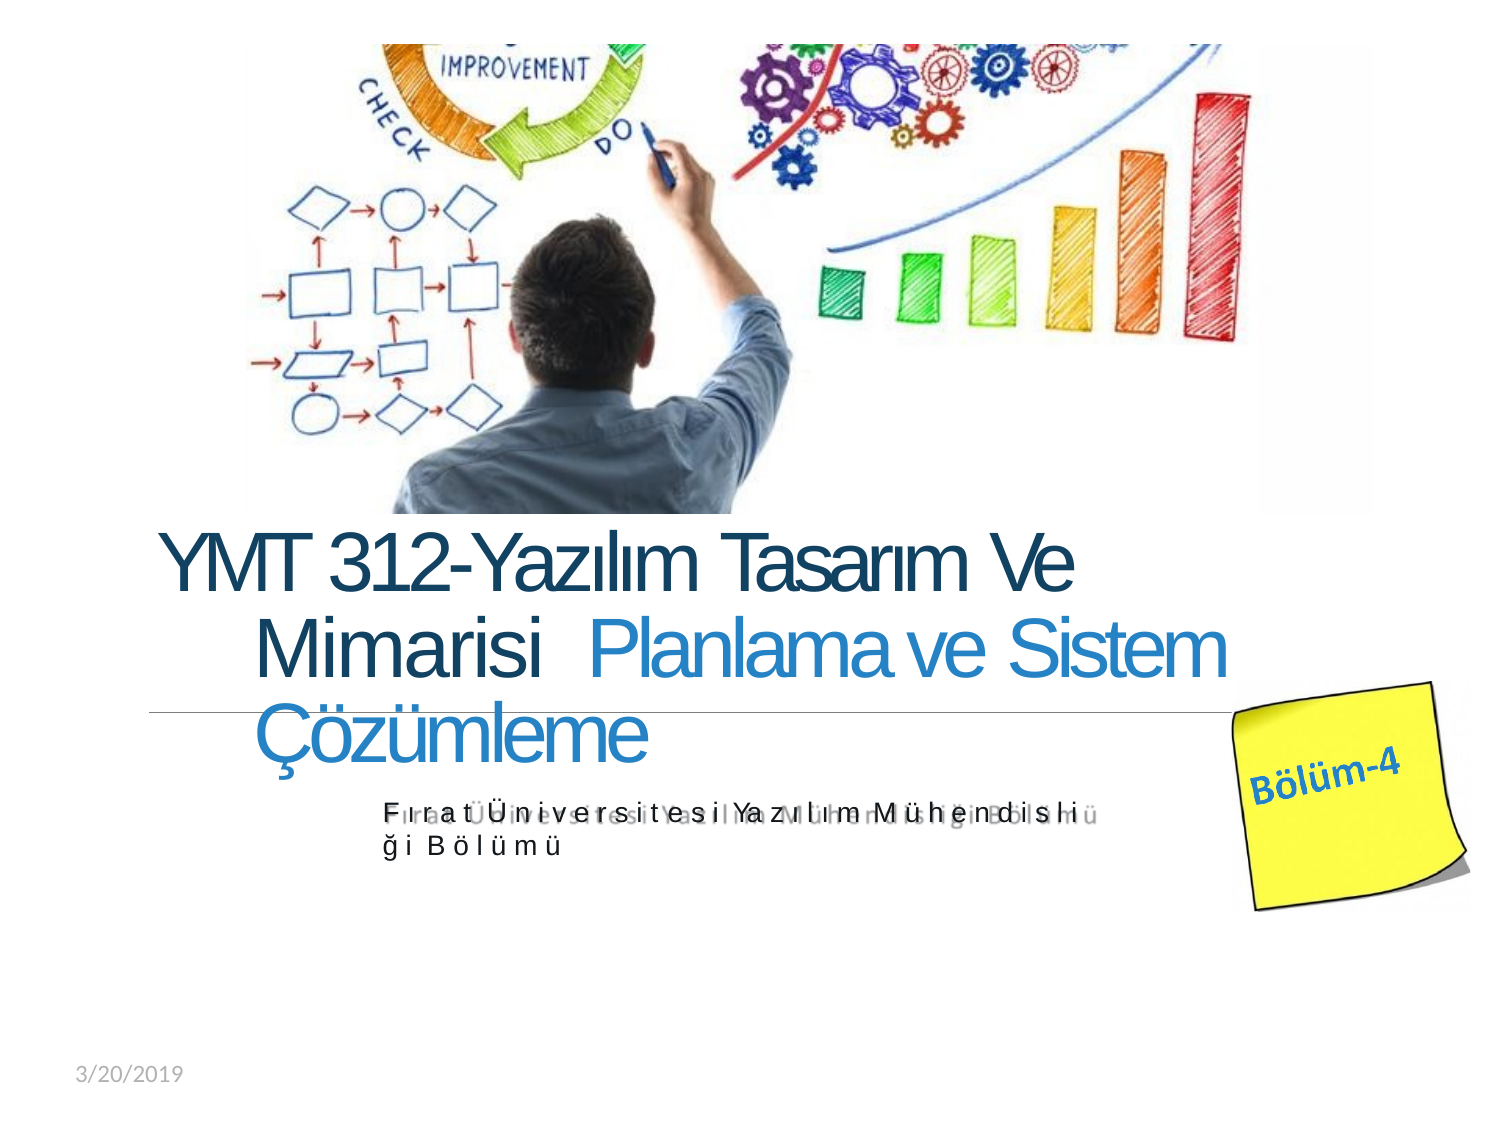

YMT 312-Yazılım Tasarım Ve Mimarisi  Planlama ve Sistem Çözümleme

F ı r a t Ü n i v e r s i t e s i Ya z ı l ı m M ü h e n d i s l i ğ i B ö l ü m ü
3/20/2019
1
1